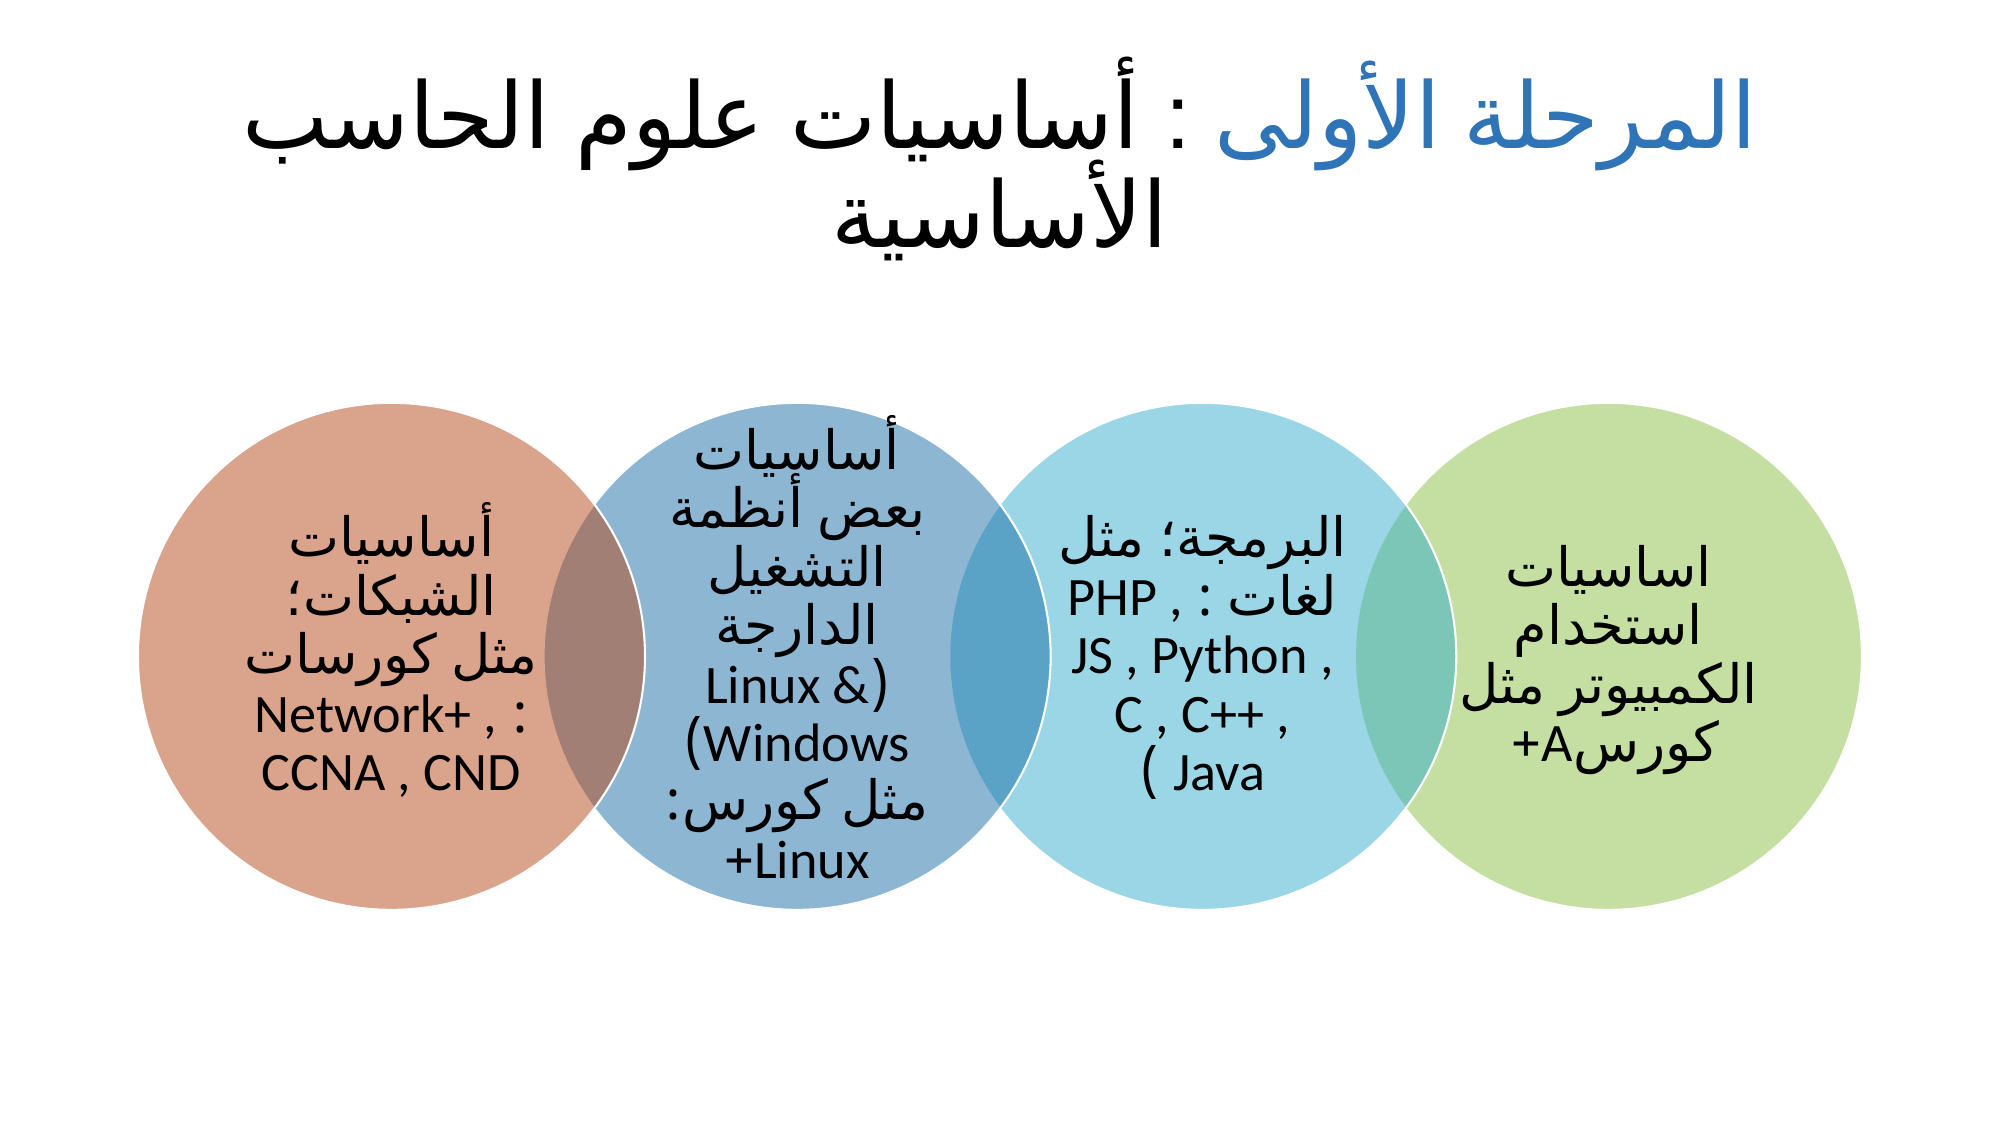

# المرحلة الأولى : أساسيات علوم الحاسب الأساسية
اساسيات استخدام الكمبيوتر مثل كورسA+
البرمجة؛ مثل لغات : PHP , JS , Python , C , C++ , Java )
أساسيات بعض أنظمة التشغيل الدارجة (Linux & Windows) مثل كورس: Linux+
أساسيات الشبكات؛ مثل كورسات : Network+ , CCNA , CND